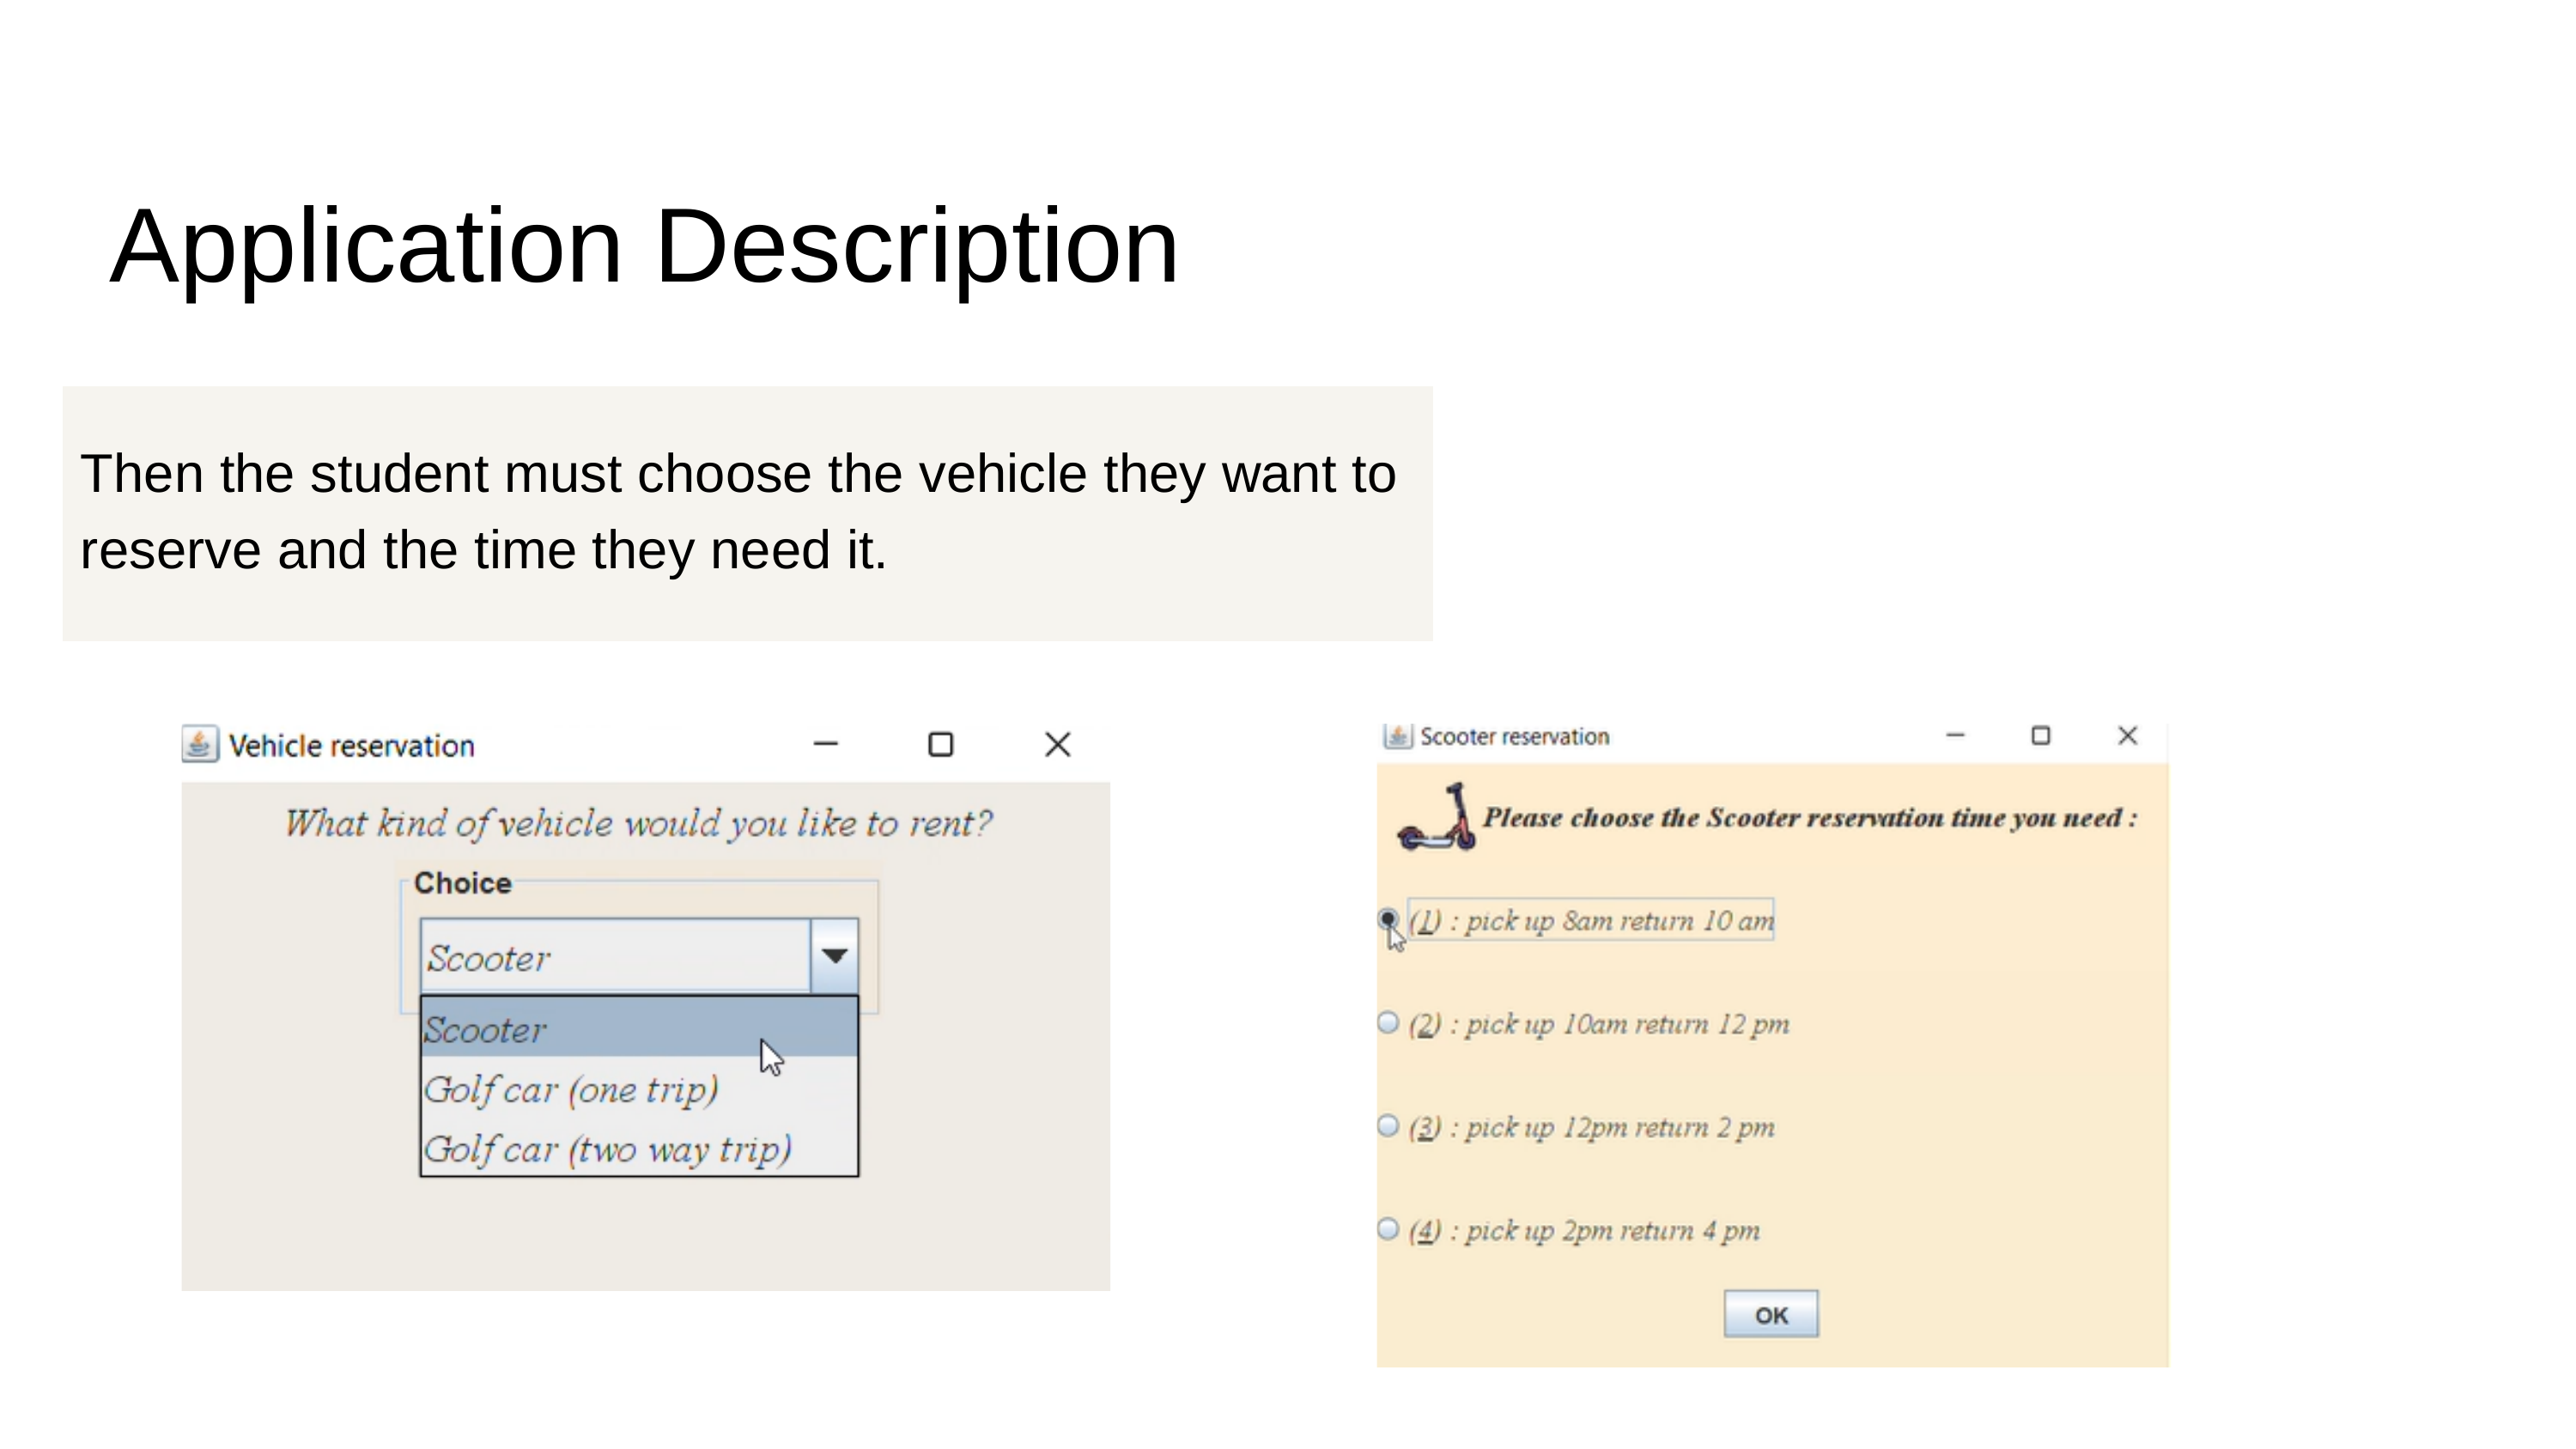

Application Description

Then the student must choose the vehicle they want to reserve and the time they need it.